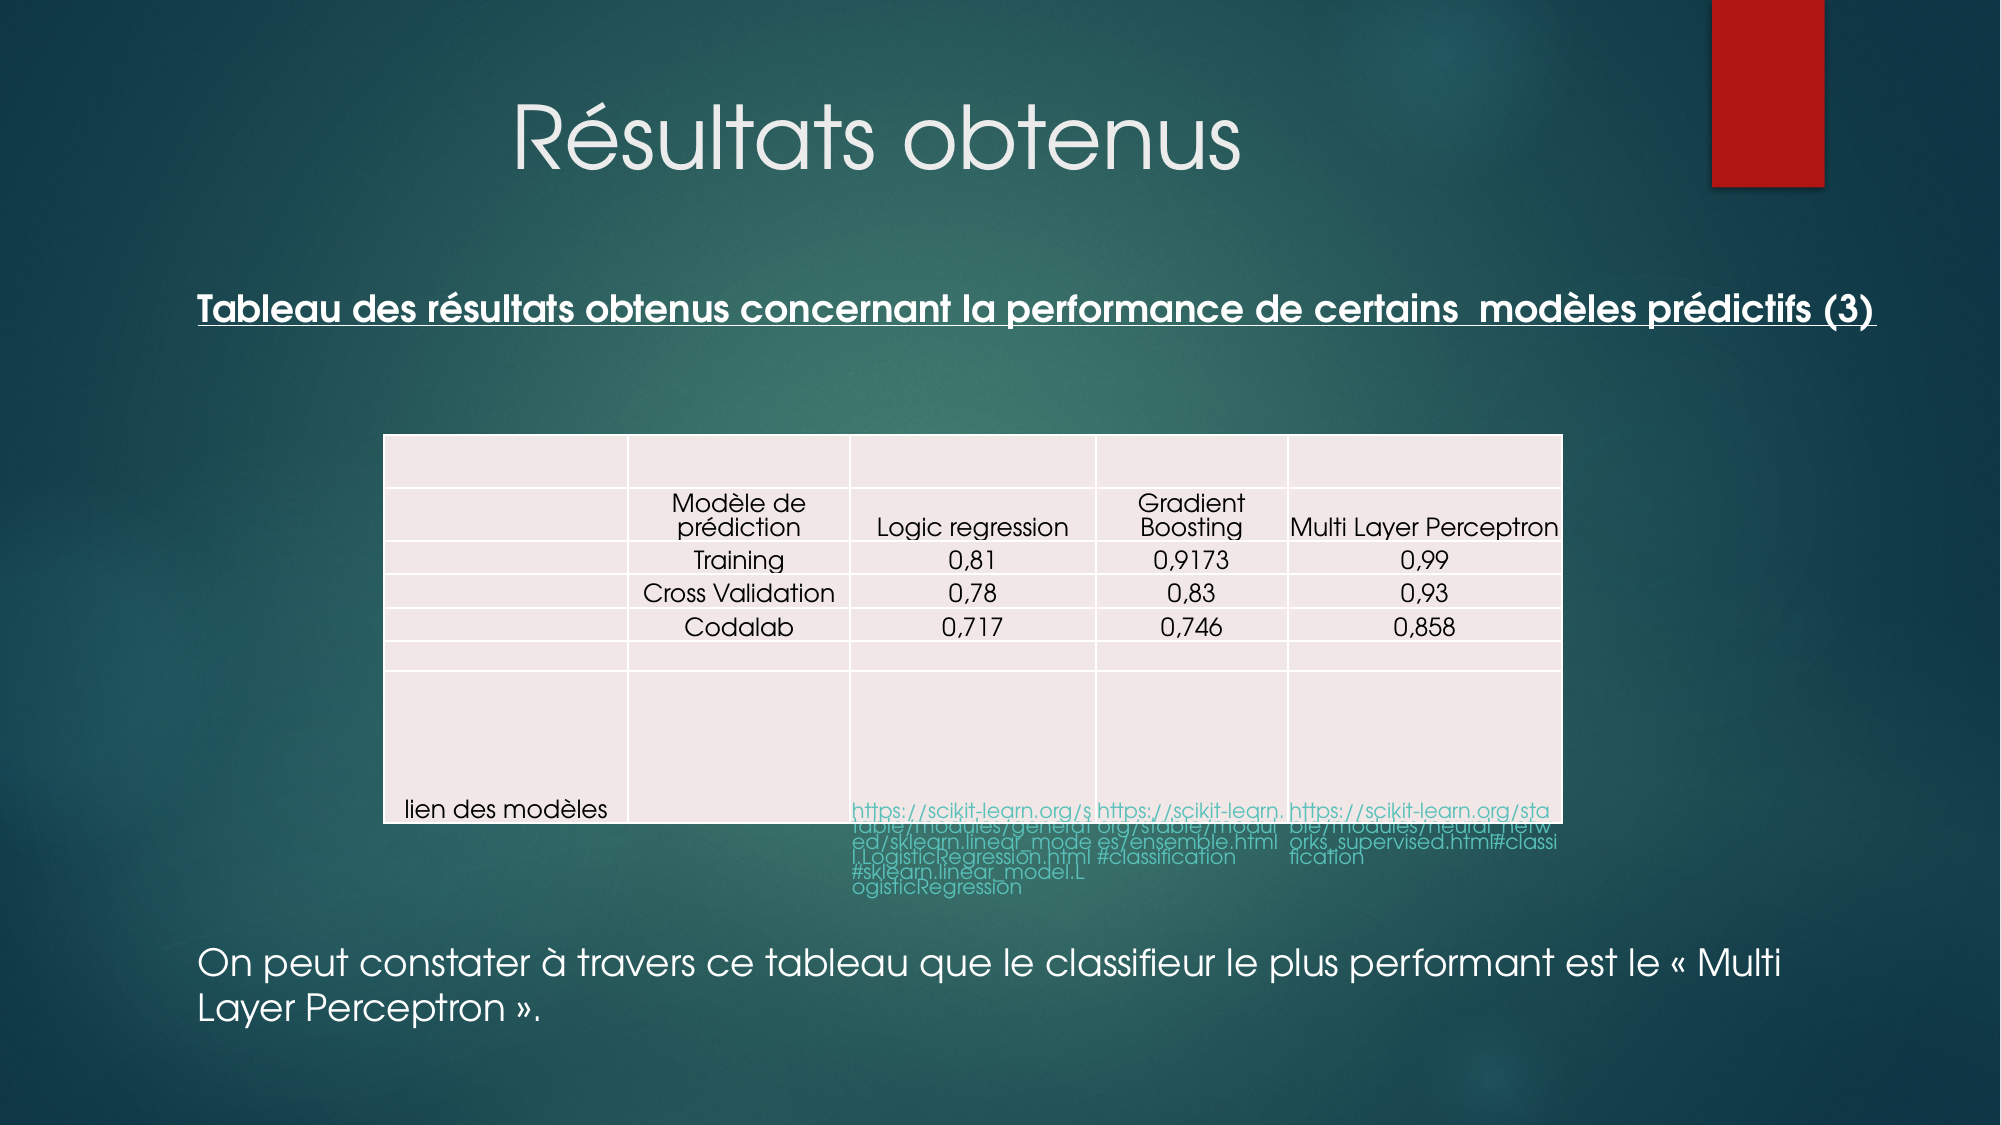

# Résultats obtenus
Tableau des résultats obtenus concernant la performance de certains  modèles prédictifs (3)
|  |  |  |  |  |
| --- | --- | --- | --- | --- |
|  | Modèle de prédiction | Logic regression | Gradient Boosting | Multi Layer Perceptron |
|  | Training | 0,81 | 0,9173 | 0,99 |
|  | Cross Validation | 0,78 | 0,83 | 0,93 |
|  | Codalab | 0,717 | 0,746 | 0,858 |
|  |  |  |  |  |
| lien des modèles |  | https://scikit-learn.org/stable/modules/generated/sklearn.linear\_model.LogisticRegression.html#sklearn.linear\_model.LogisticRegression | https://scikit-learn.org/stable/modules/ensemble.html#classification | https://scikit-learn.org/stable/modules/neural\_networks\_supervised.html#classification |
On peut constater à travers ce tableau que le classifieur le plus performant est le « Multi Layer Perceptron ».